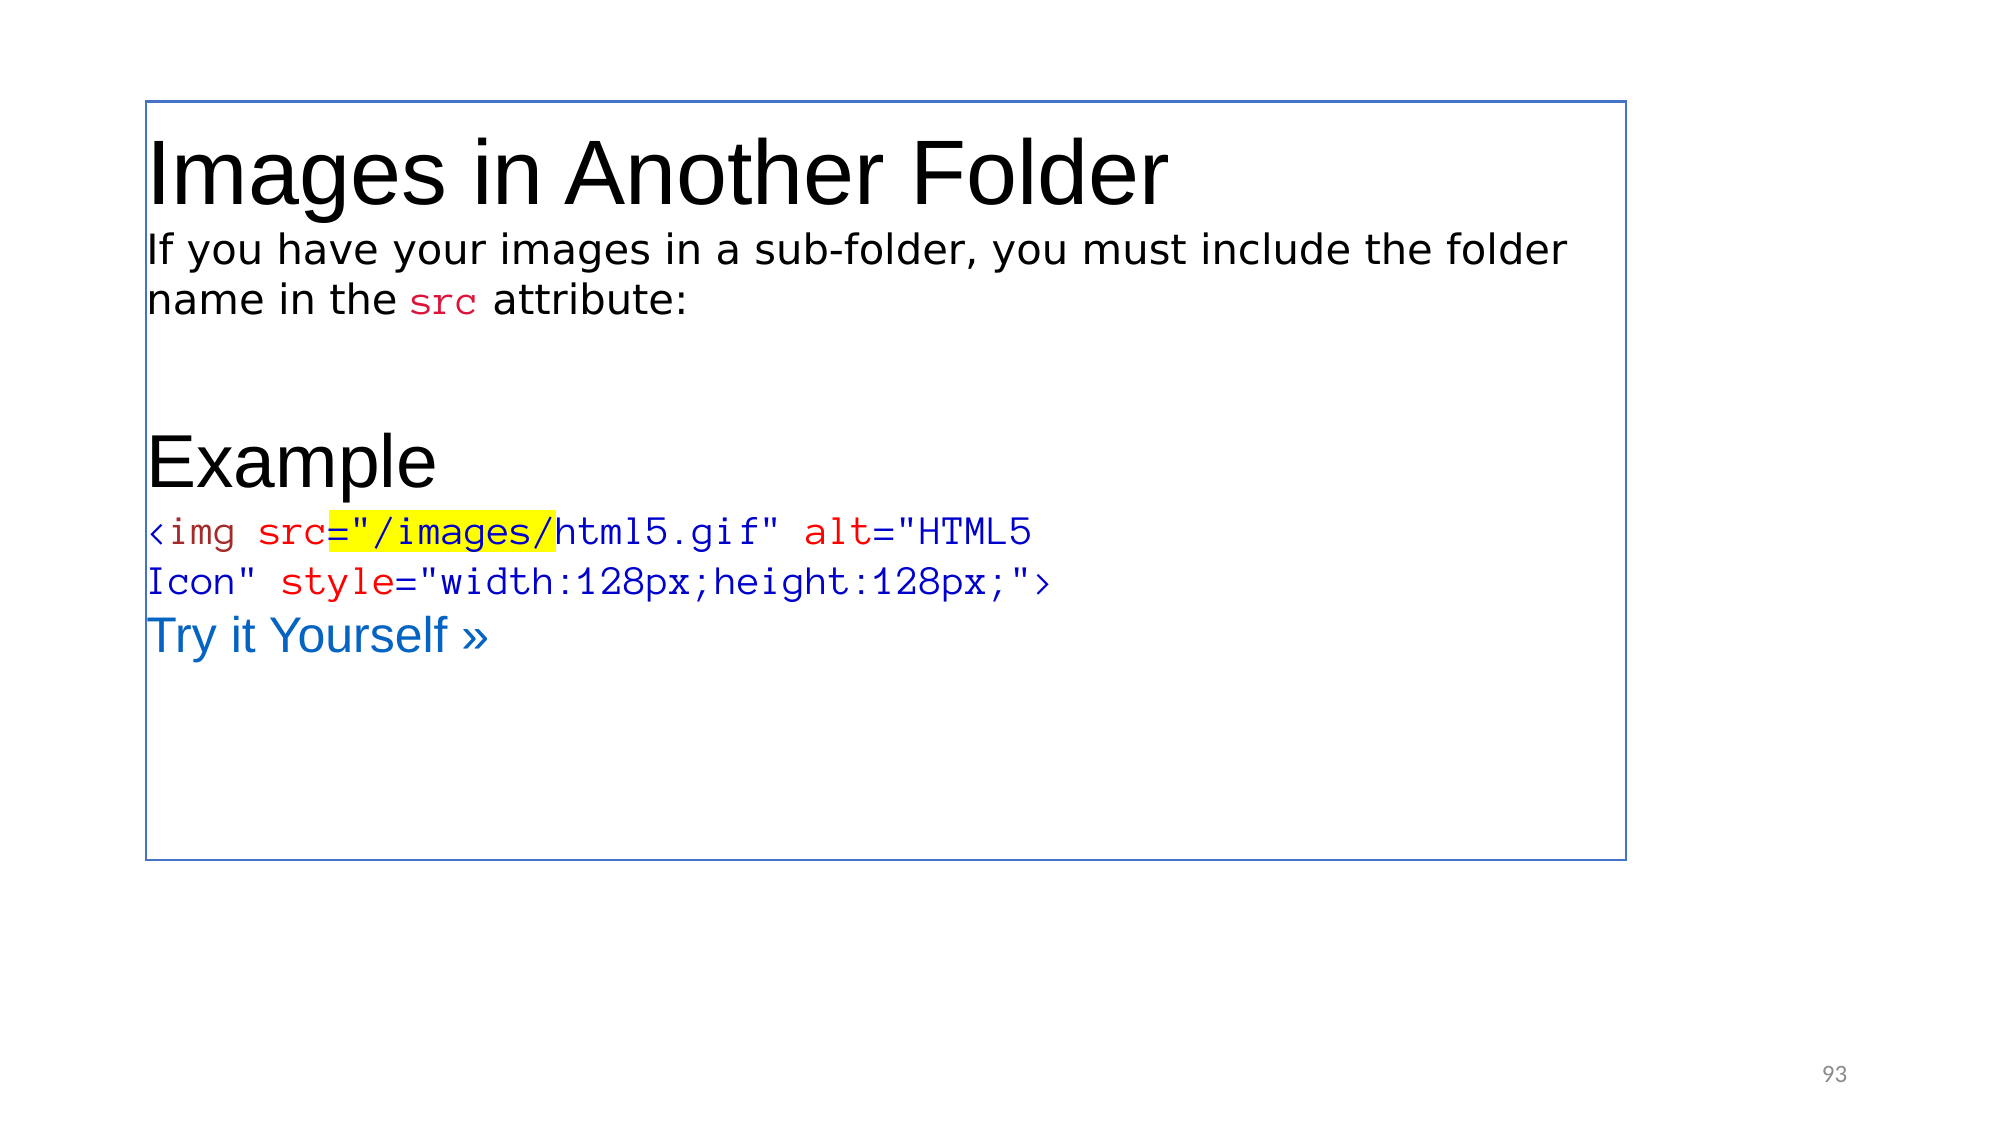

Images in Another Folder
If you have your images in a sub-folder, you must include the folder name in the src attribute:

Example
<img src="/images/html5.gif" alt="HTML5 Icon" style="width:128px;height:128px;">
Try it Yourself »

93